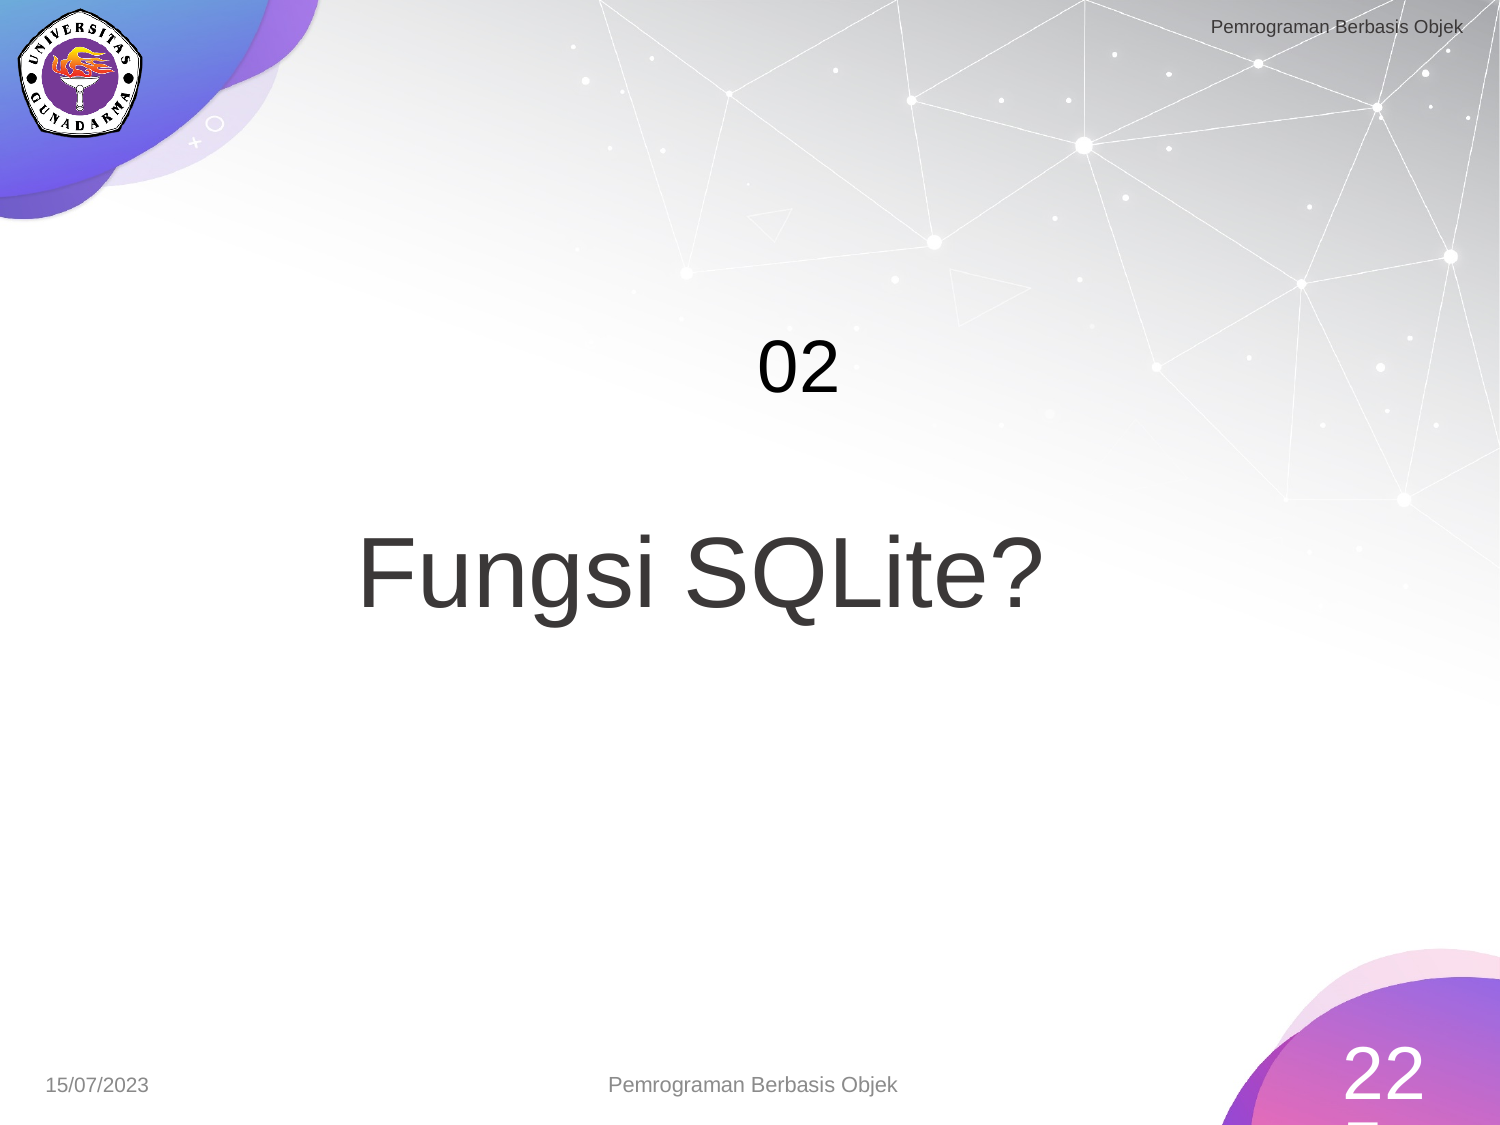

Fungsi SQLite?
# 02
225
Pemrograman Berbasis Objek
15/07/2023